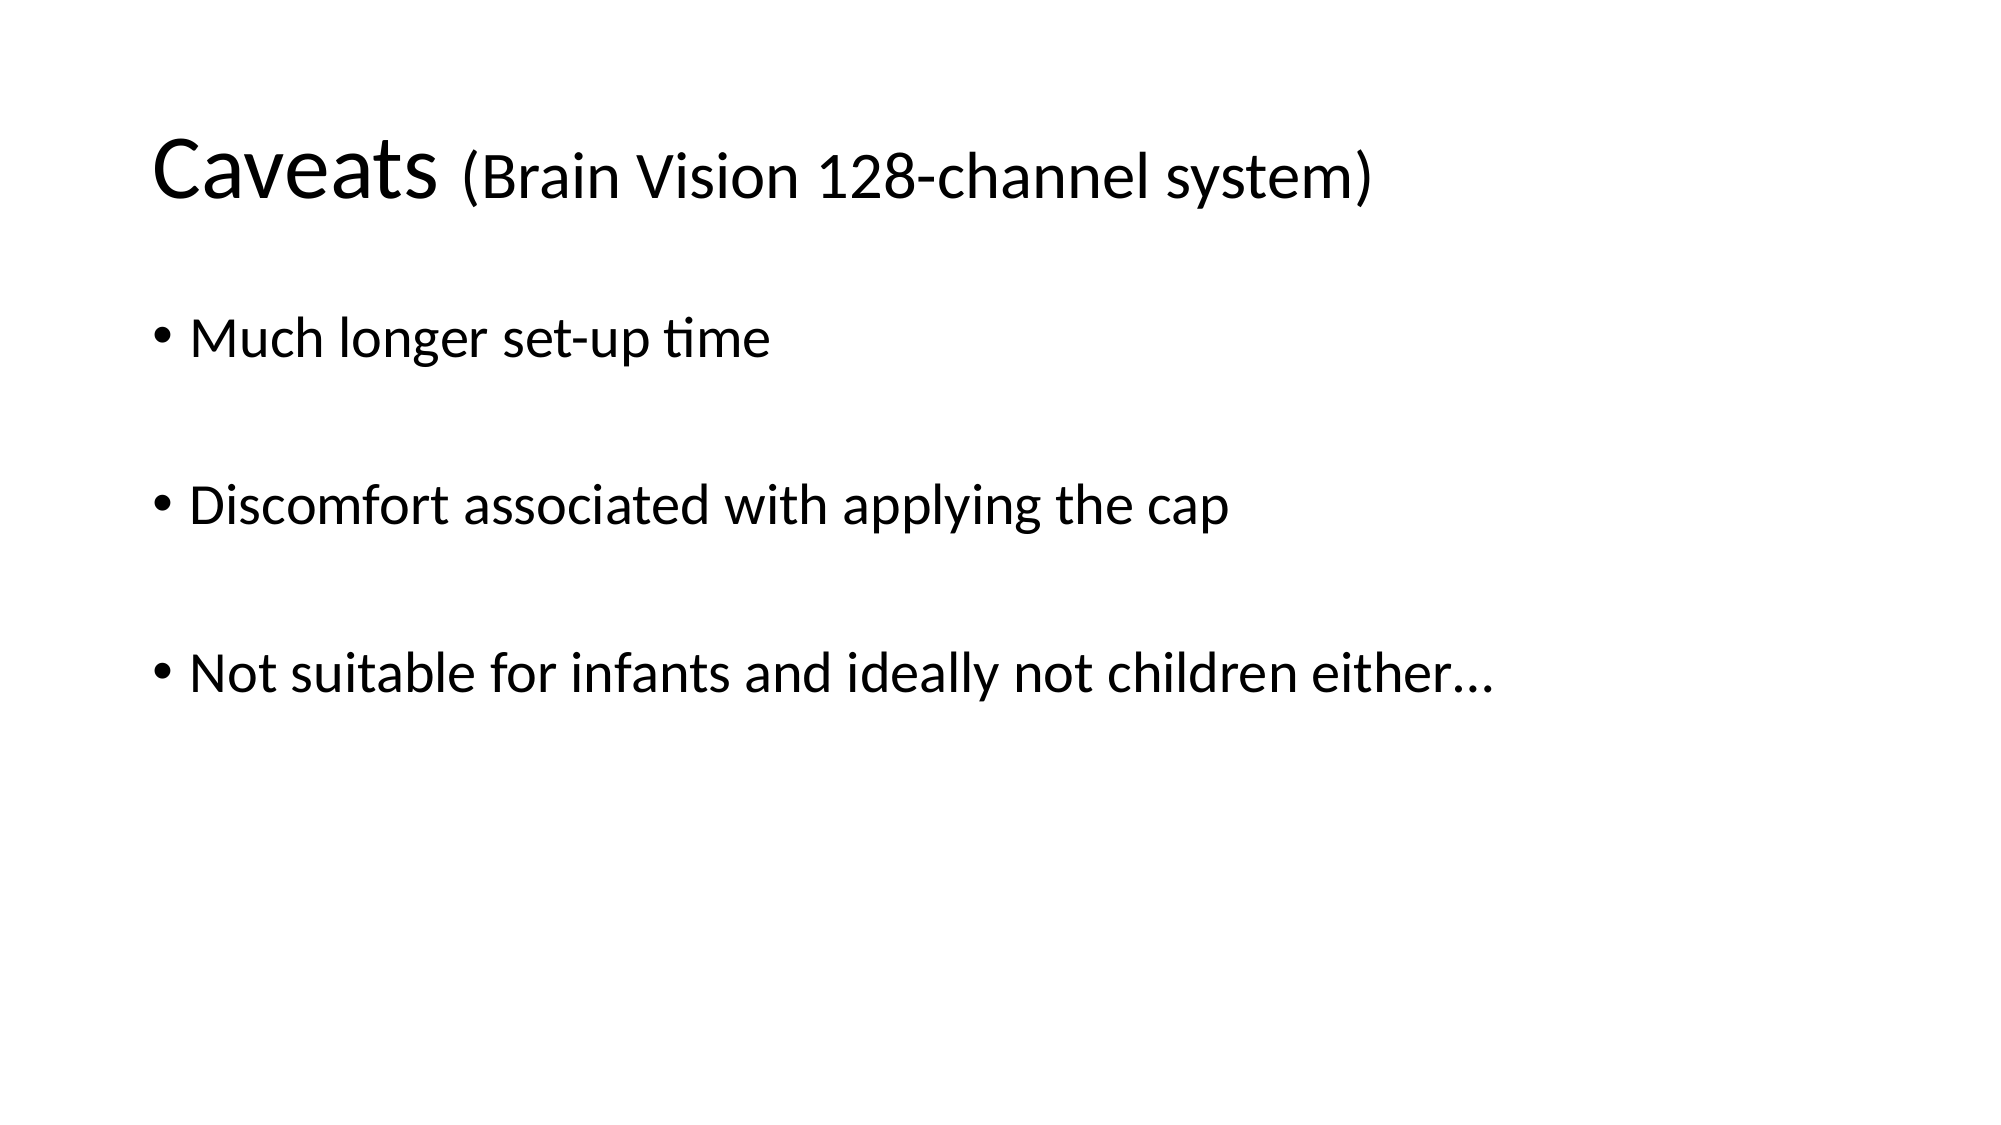

# Caveats (Brain Vision 128-channel system)
Much longer set-up time

Discomfort associated with applying the cap

Not suitable for infants and ideally not children either…